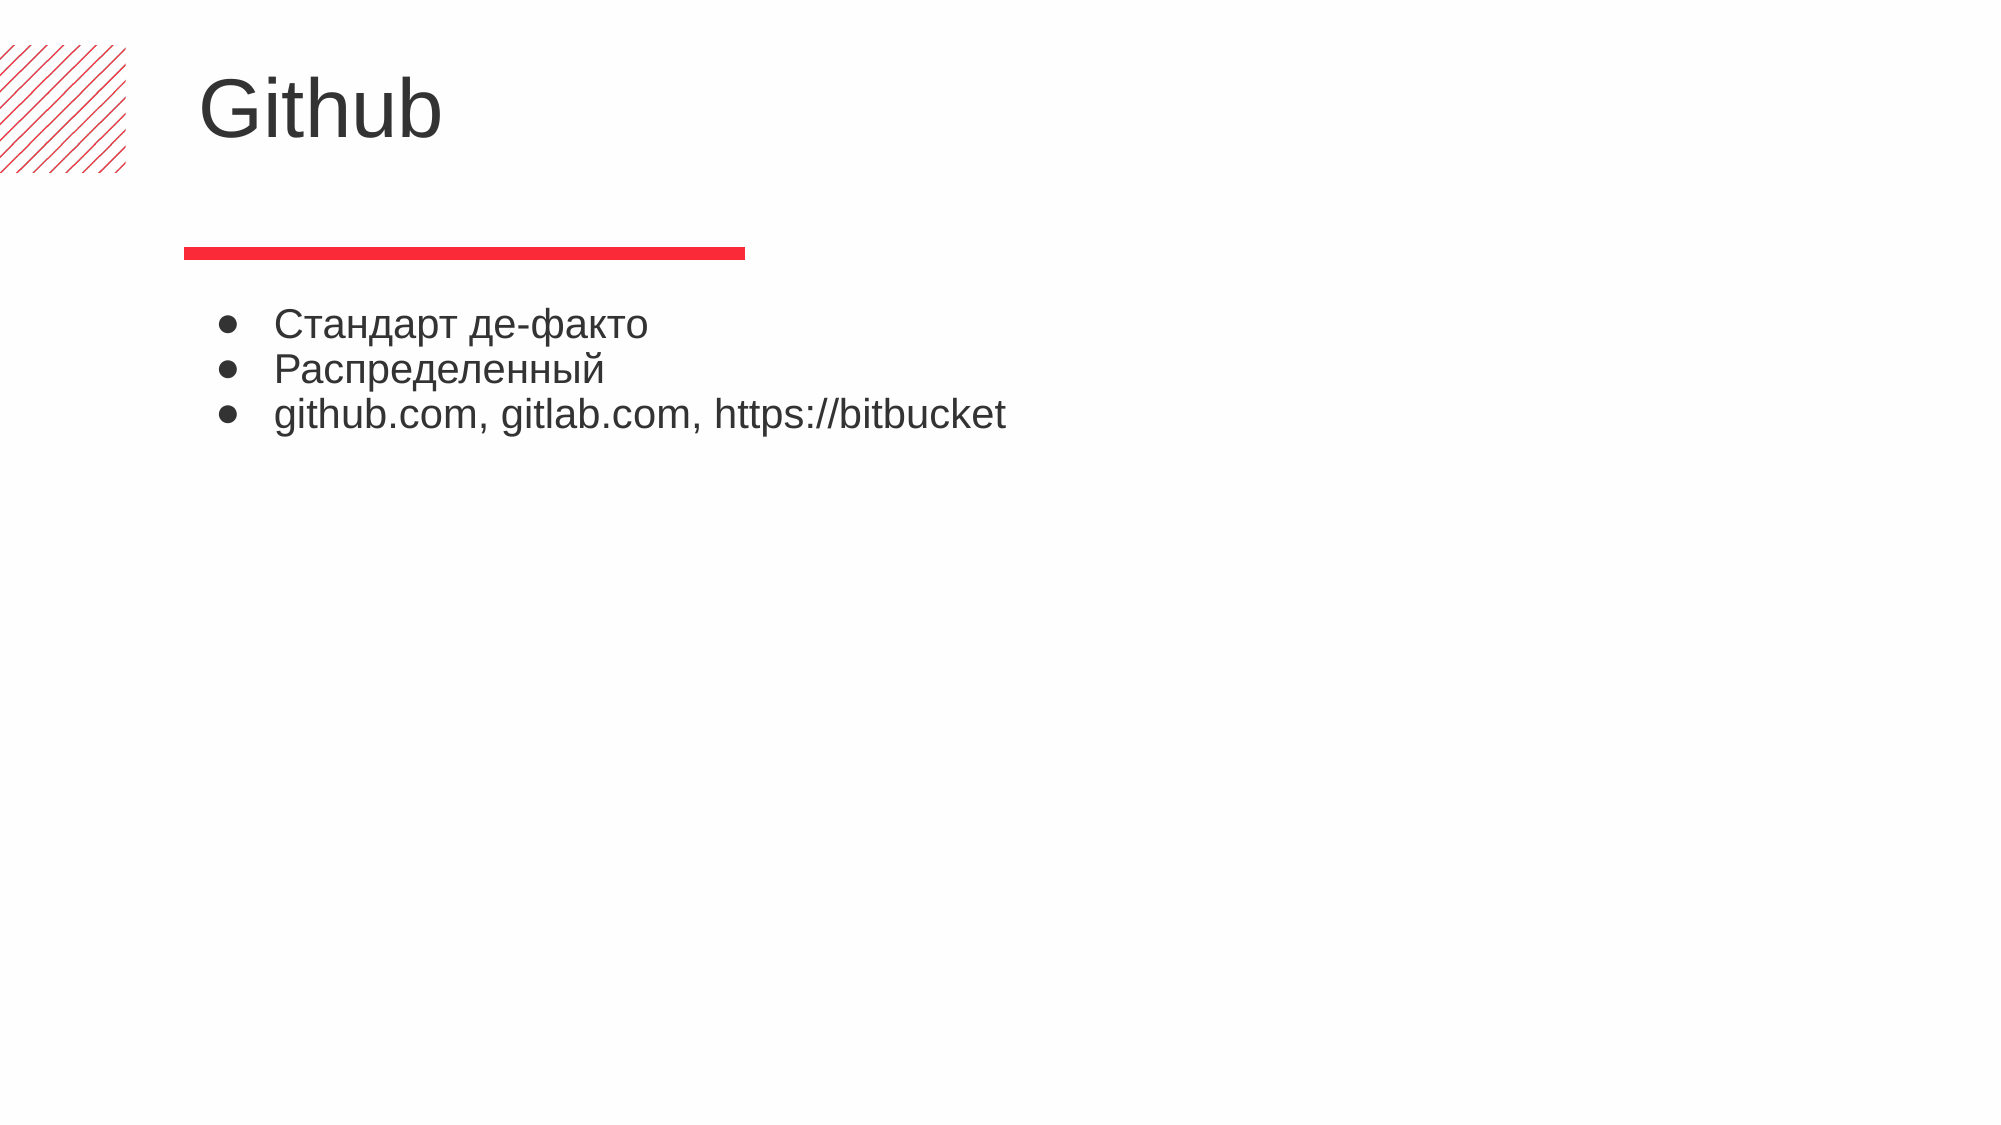

Github
Стандарт де-факто
Распределенный
github.com, gitlab.com, https://bitbucket